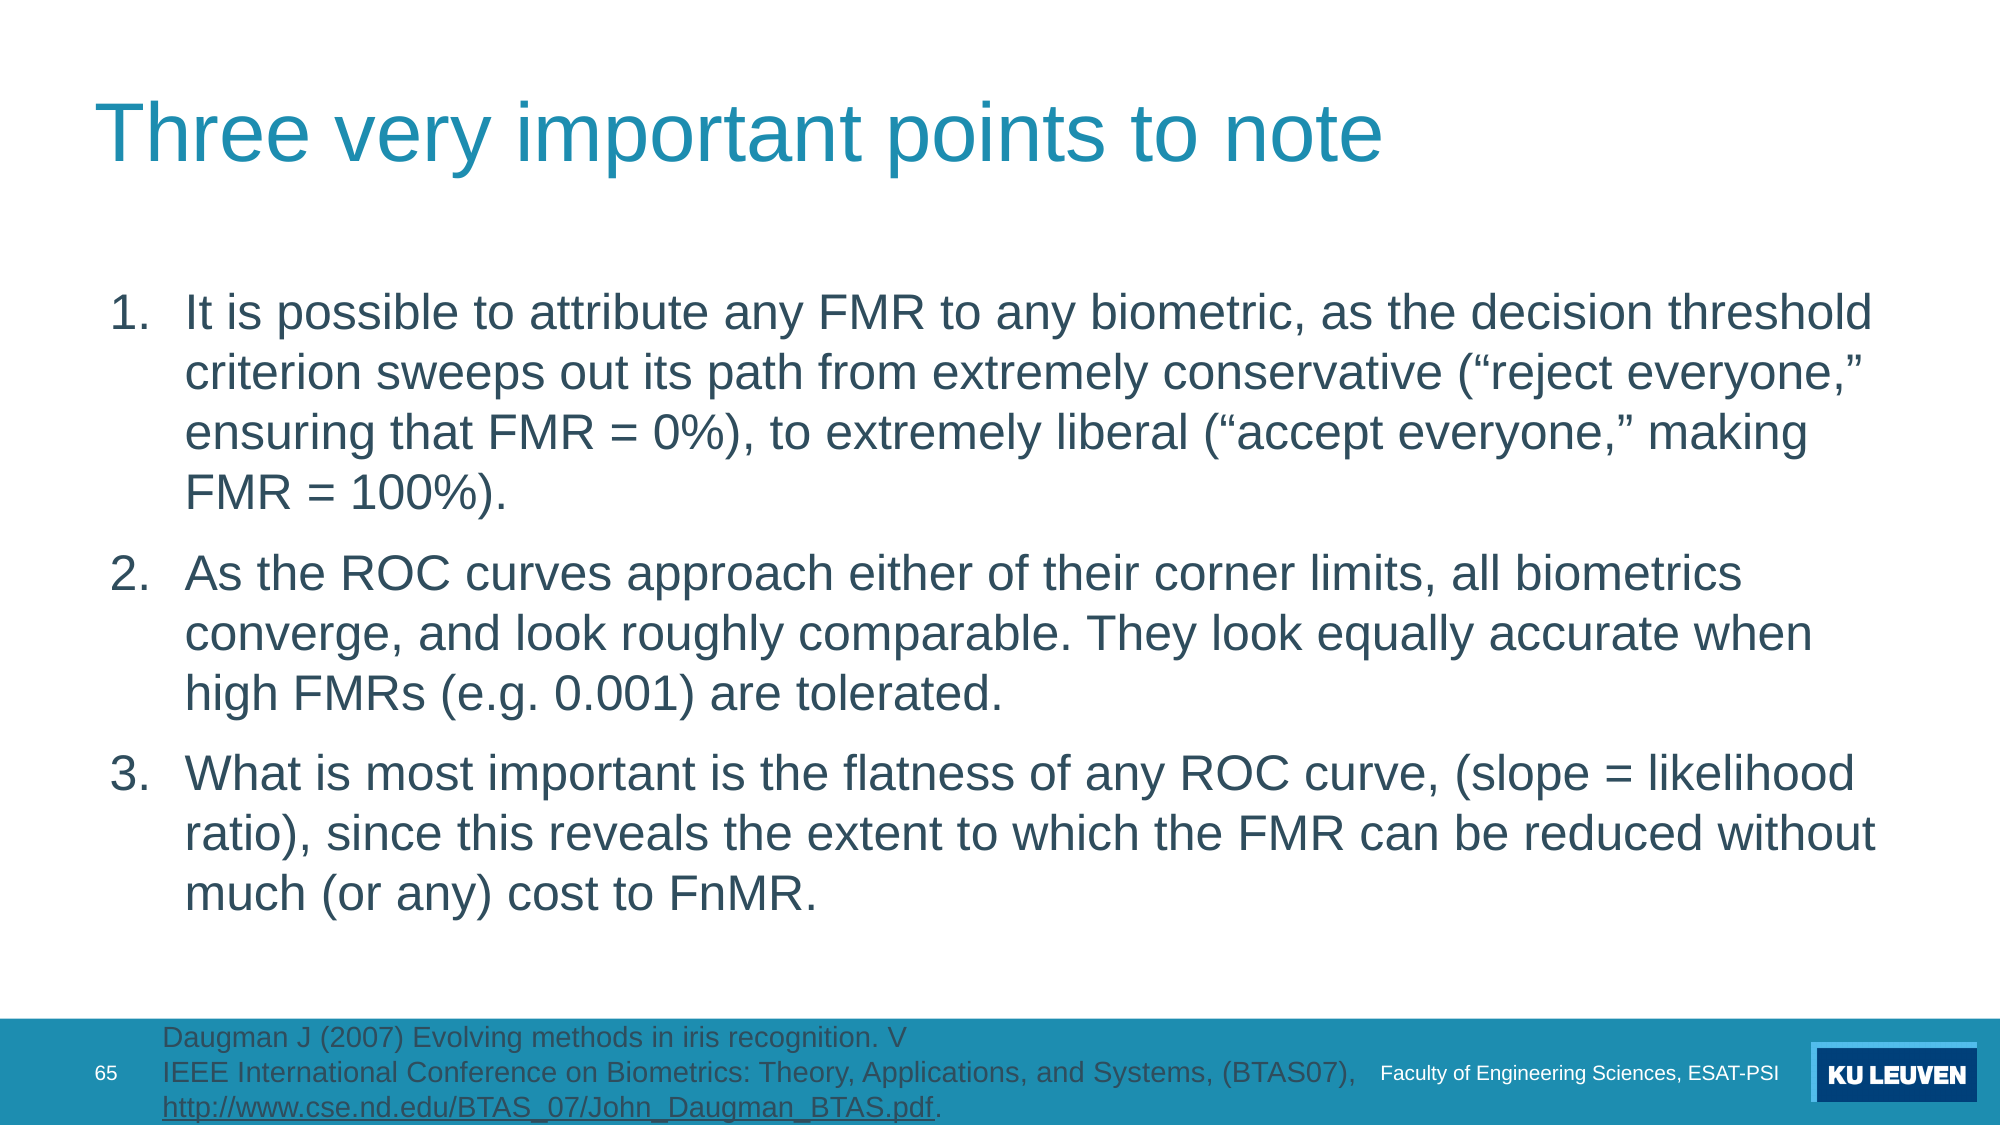

# Three very important points to note
It is possible to attribute any FMR to any biometric, as the decision threshold criterion sweeps out its path from extremely conservative (“reject everyone,” ensuring that FMR = 0%), to extremely liberal (“accept everyone,” making FMR = 100%).
As the ROC curves approach either of their corner limits, all biometrics converge, and look roughly comparable. They look equally accurate when high FMRs (e.g. 0.001) are tolerated.
What is most important is the flatness of any ROC curve, (slope = likelihood ratio), since this reveals the extent to which the FMR can be reduced without much (or any) cost to FnMR.
Daugman J (2007) Evolving methods in iris recognition. V
IEEE International Conference on Biometrics: Theory, Applications, and Systems, (BTAS07),
http://www.cse.nd.edu/BTAS_07/John_Daugman_BTAS.pdf.
65
Faculty of Engineering Sciences, ESAT-PSI